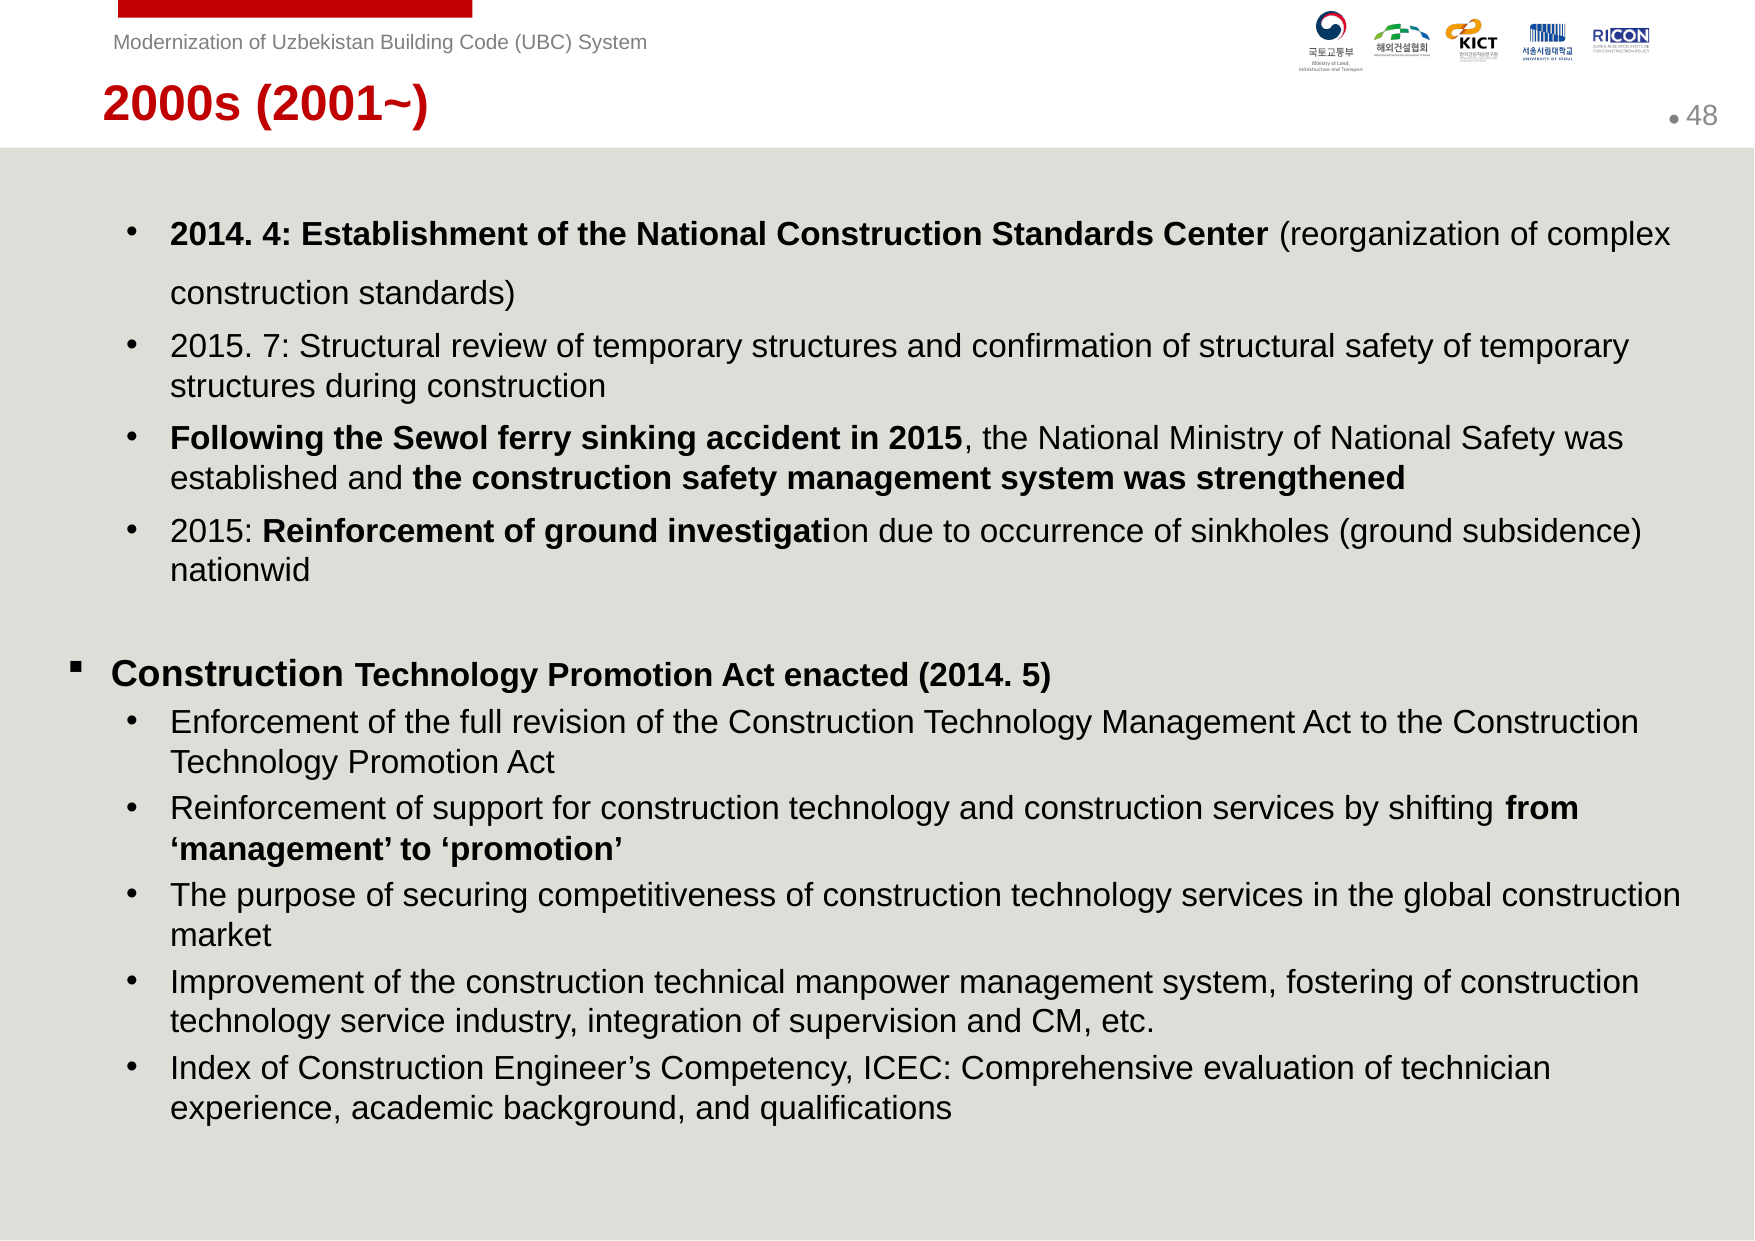

2000s (2001~)
2014. 4: Establishment of the National Construction Standards Center (reorganization of complex construction standards)
2015. 7: Structural review of temporary structures and confirmation of structural safety of temporary structures during construction
Following the Sewol ferry sinking accident in 2015, the National Ministry of National Safety was established and the construction safety management system was strengthened
2015: Reinforcement of ground investigation due to occurrence of sinkholes (ground subsidence) nationwid

Construction Technology Promotion Act enacted (2014. 5)
Enforcement of the full revision of the Construction Technology Management Act to the Construction Technology Promotion Act
Reinforcement of support for construction technology and construction services by shifting from ‘management’ to ‘promotion’
The purpose of securing competitiveness of construction technology services in the global construction market
Improvement of the construction technical manpower management system, fostering of construction technology service industry, integration of supervision and CM, etc.
Index of Construction Engineer’s Competency, ICEC: Comprehensive evaluation of technician experience, academic background, and qualifications